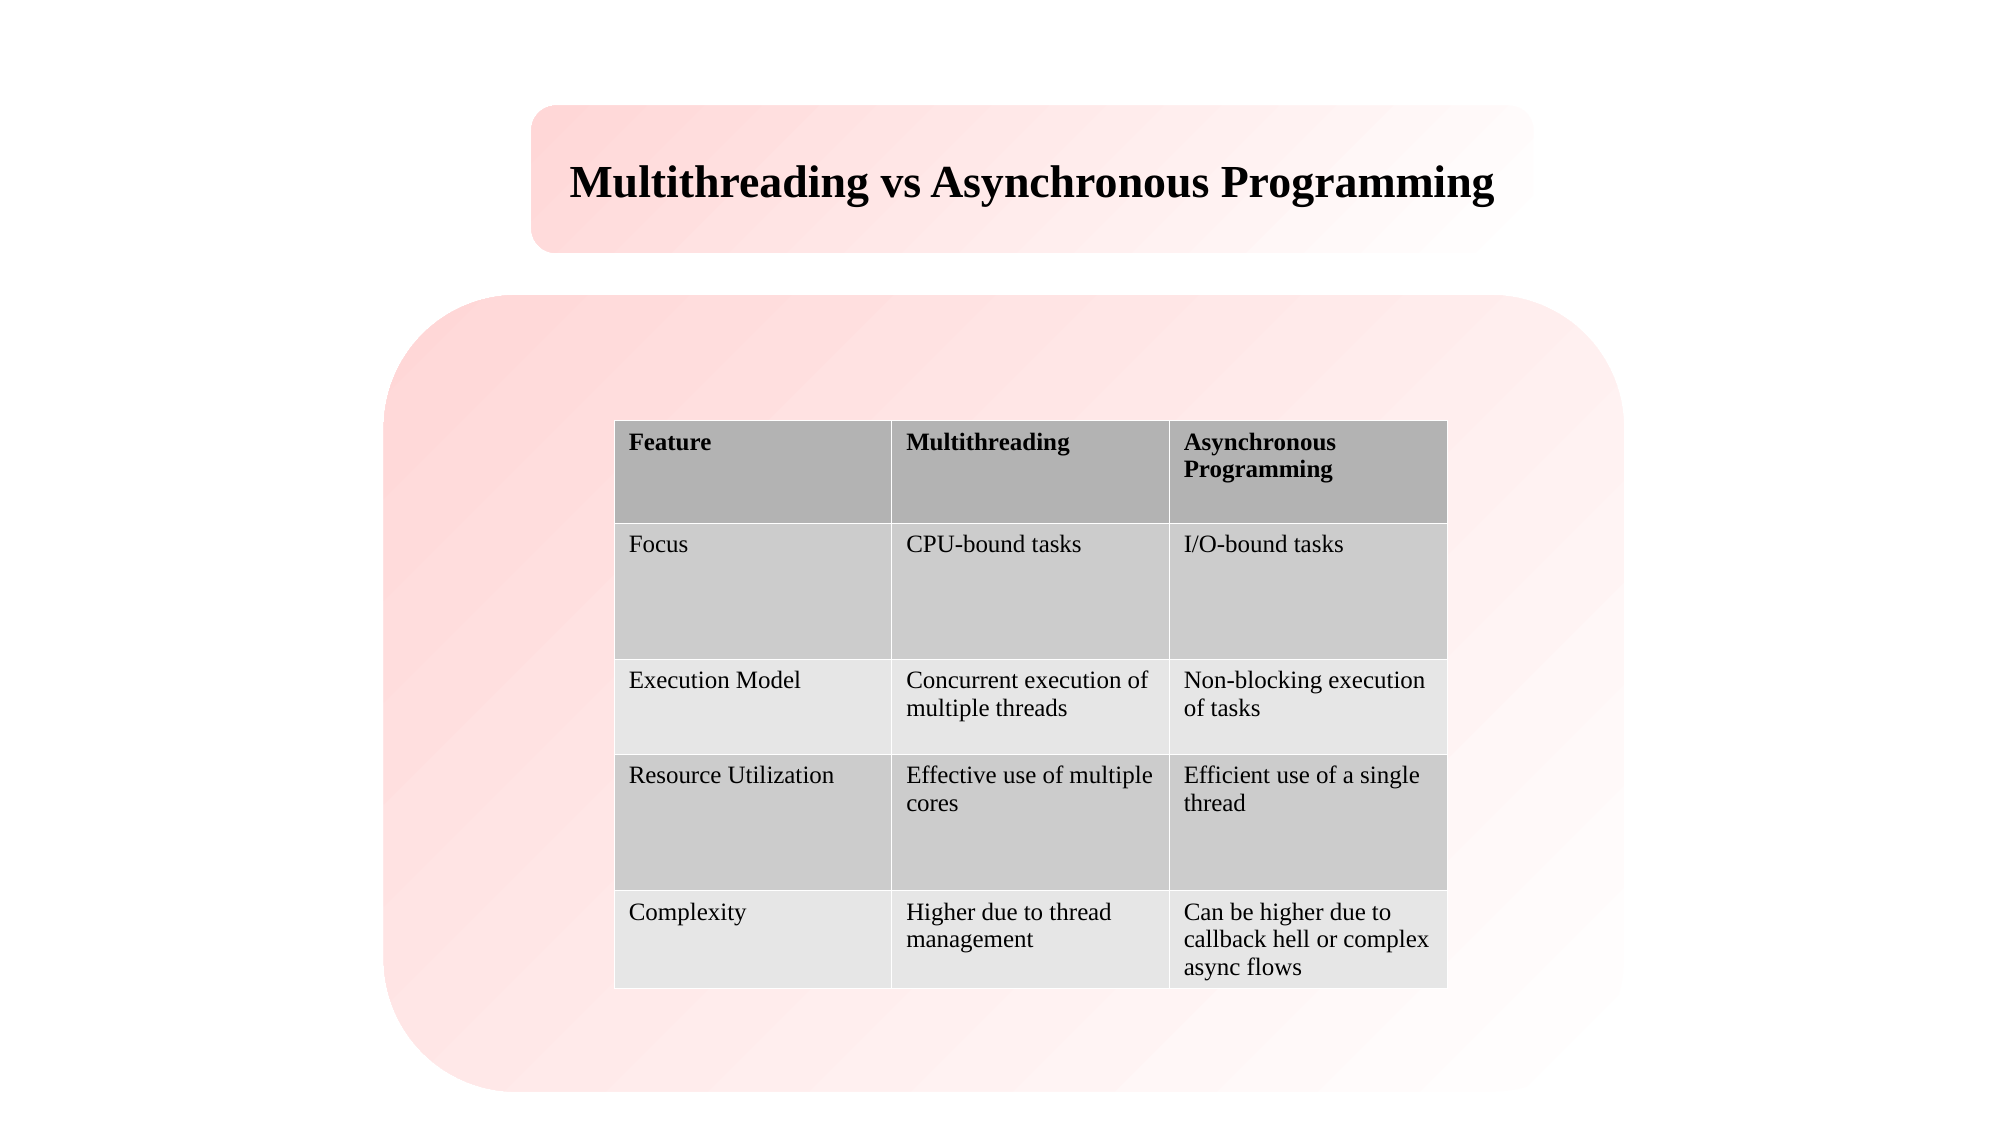

Multithreading vs Asynchronous Programming

| Feature | Multithreading | Asynchronous Programming |
| --- | --- | --- |
| Focus | CPU-bound tasks | I/O-bound tasks |
| Execution Model | Concurrent execution of multiple threads | Non-blocking execution of tasks |
| Resource Utilization | Effective use of multiple cores | Efficient use of a single thread |
| Complexity | Higher due to thread management | Can be higher due to callback hell or complex async flows |